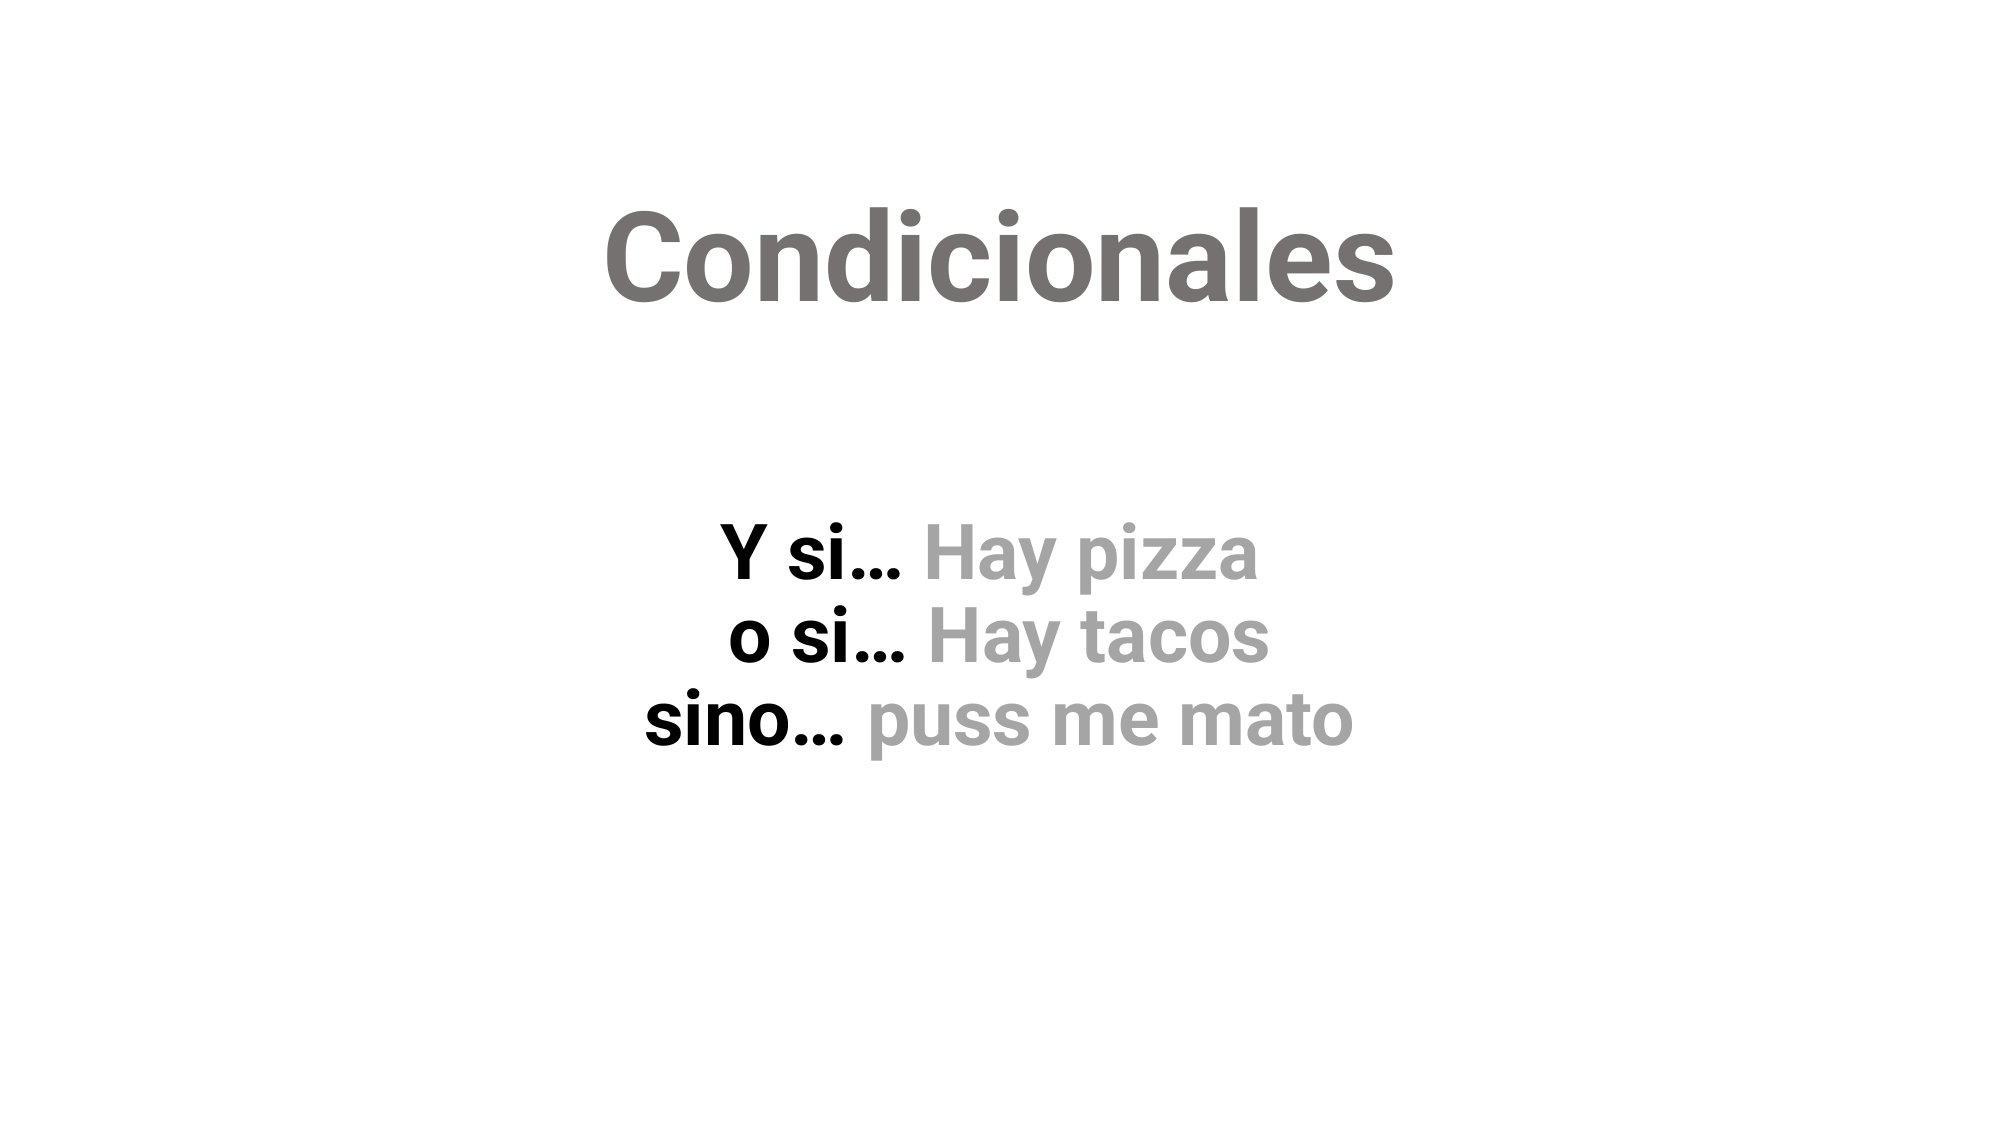

Condicionales
Y si… Hay pizza
o si… Hay tacos
sino… puss me mato